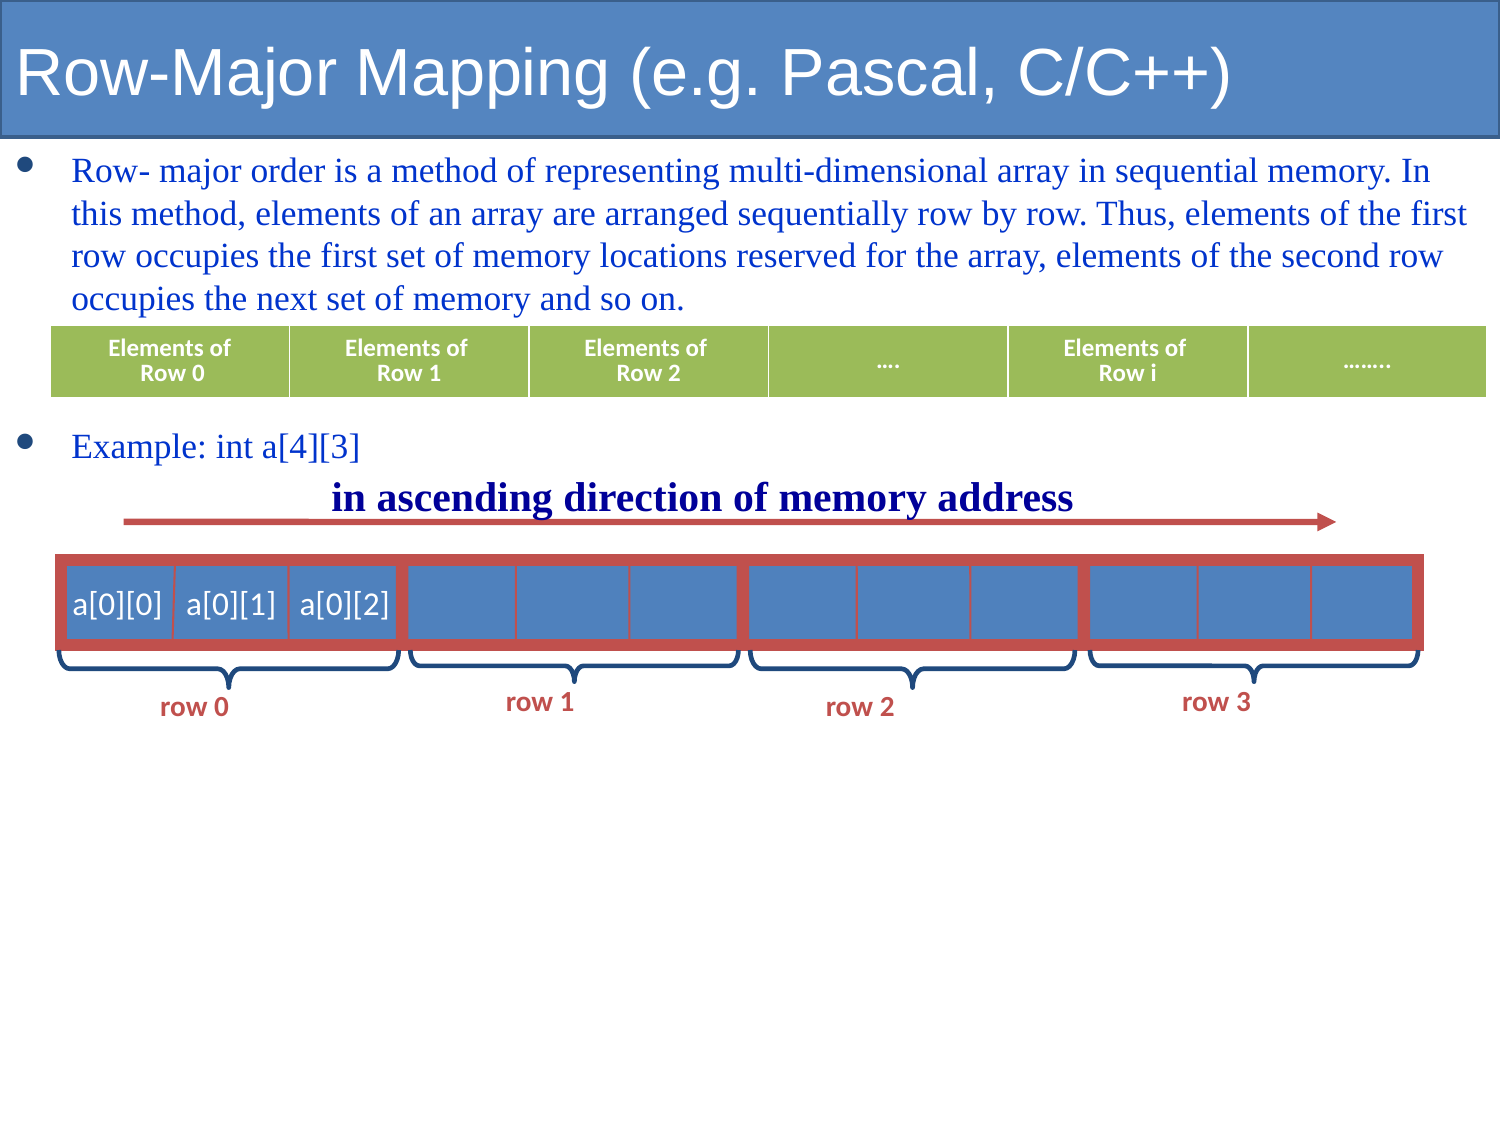

# Row-Major Mapping (e.g. Pascal, C/C++)
Row- major order is a method of representing multi-dimensional array in sequential memory. In this method, elements of an array are arranged sequentially row by row. Thus, elements of the first row occupies the first set of memory locations reserved for the array, elements of the second row occupies the next set of memory and so on.

Example: int a[4][3]

| Elements of Row 0 | Elements of Row 1 | Elements of Row 2 | …. | Elements of Row i | …….. |
| --- | --- | --- | --- | --- | --- |
in ascending direction of memory address

a[0][0]
a[0][1]
a[0][2]
row 3
row 1
row 2
row 0